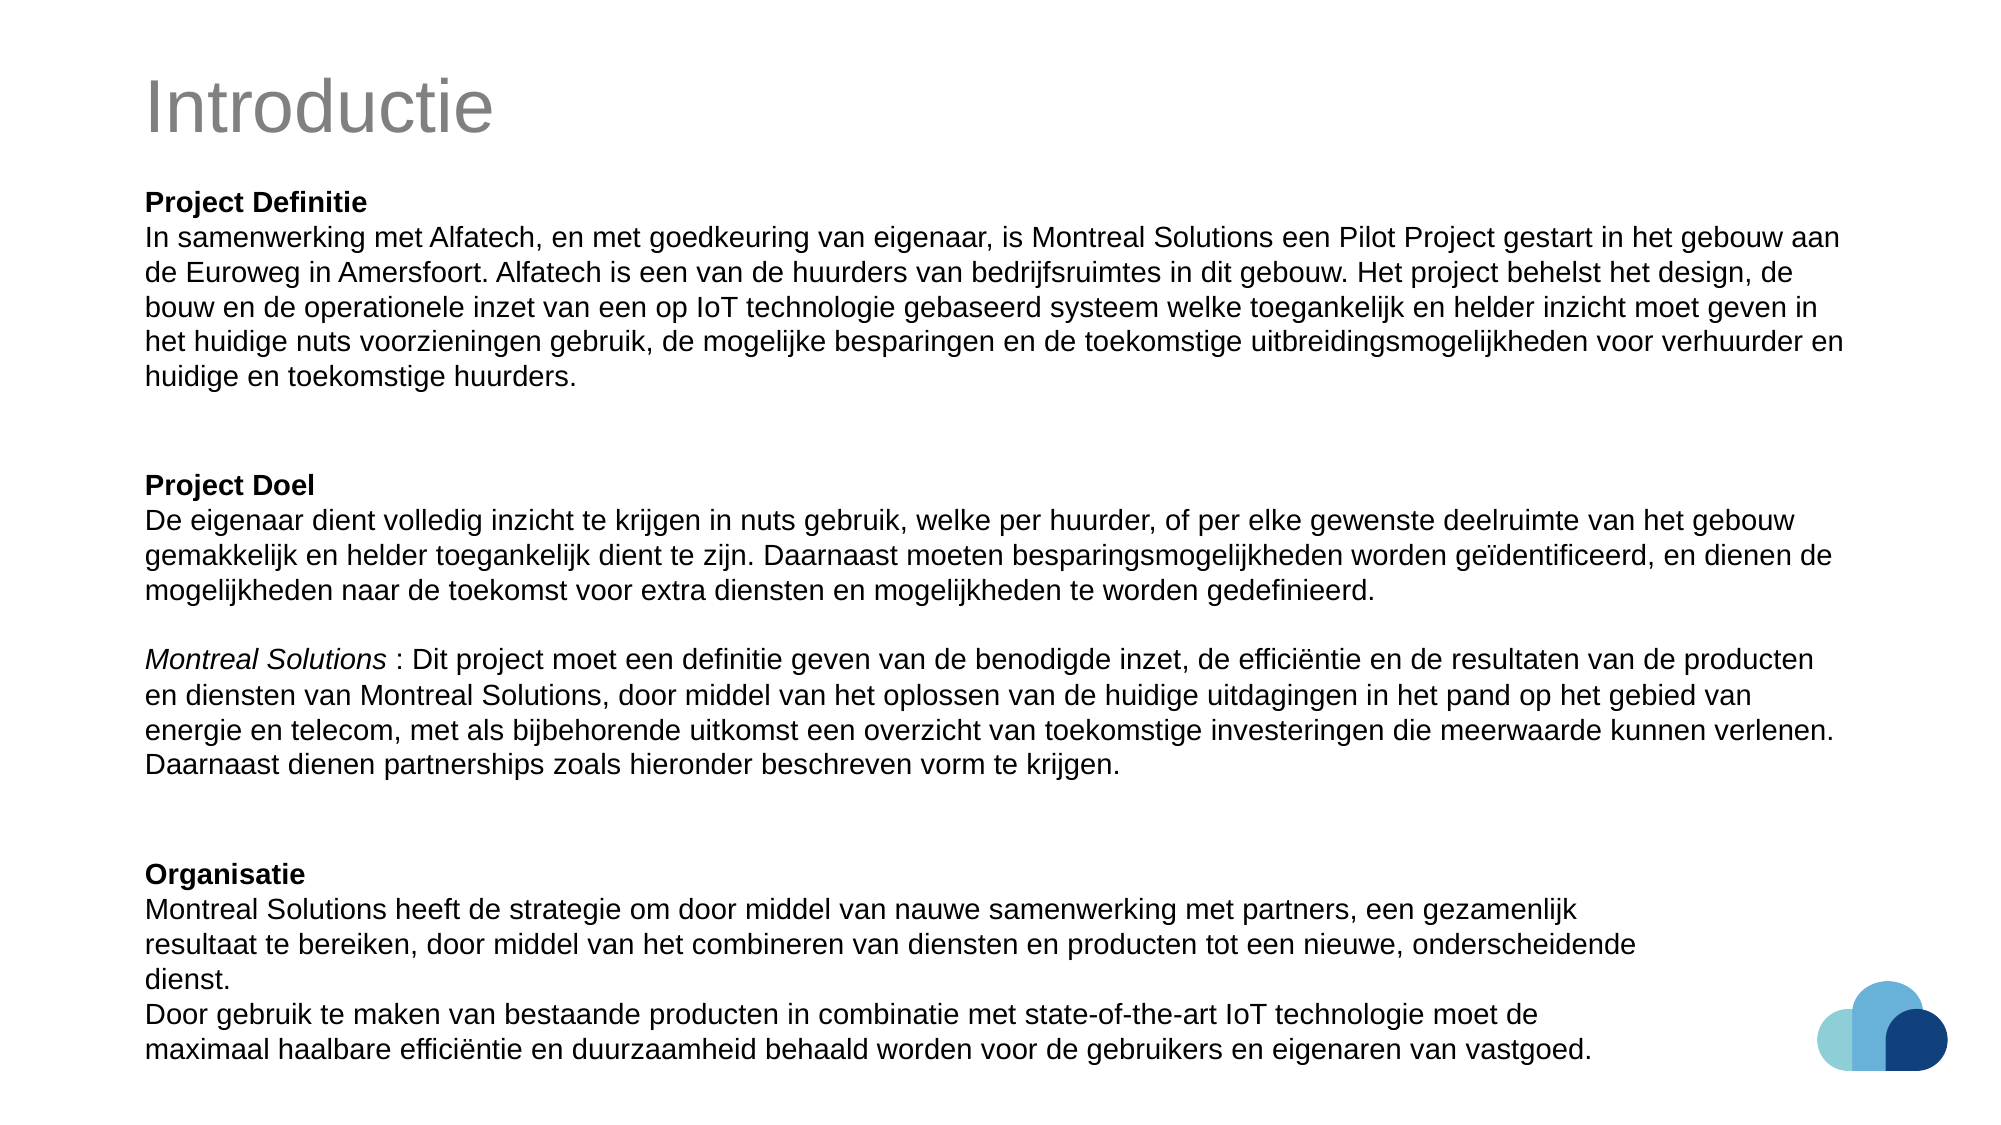

Introductie
Project Definitie
In samenwerking met Alfatech, en met goedkeuring van eigenaar, is Montreal Solutions een Pilot Project gestart in het gebouw aan de Euroweg in Amersfoort. Alfatech is een van de huurders van bedrijfsruimtes in dit gebouw. Het project behelst het design, de bouw en de operationele inzet van een op IoT technologie gebaseerd systeem welke toegankelijk en helder inzicht moet geven in het huidige nuts voorzieningen gebruik, de mogelijke besparingen en de toekomstige uitbreidingsmogelijkheden voor verhuurder en huidige en toekomstige huurders.
Project Doel
De eigenaar dient volledig inzicht te krijgen in nuts gebruik, welke per huurder, of per elke gewenste deelruimte van het gebouw gemakkelijk en helder toegankelijk dient te zijn. Daarnaast moeten besparingsmogelijkheden worden geïdentificeerd, en dienen de mogelijkheden naar de toekomst voor extra diensten en mogelijkheden te worden gedefinieerd.

Montreal Solutions : Dit project moet een definitie geven van de benodigde inzet, de efficiëntie en de resultaten van de producten en diensten van Montreal Solutions, door middel van het oplossen van de huidige uitdagingen in het pand op het gebied van energie en telecom, met als bijbehorende uitkomst een overzicht van toekomstige investeringen die meerwaarde kunnen verlenen. Daarnaast dienen partnerships zoals hieronder beschreven vorm te krijgen.
Organisatie
Montreal Solutions heeft de strategie om door middel van nauwe samenwerking met partners, een gezamenlijk resultaat te bereiken, door middel van het combineren van diensten en producten tot een nieuwe, onderscheidende dienst.
Door gebruik te maken van bestaande producten in combinatie met state-of-the-art IoT technologie moet de maximaal haalbare efficiëntie en duurzaamheid behaald worden voor de gebruikers en eigenaren van vastgoed.